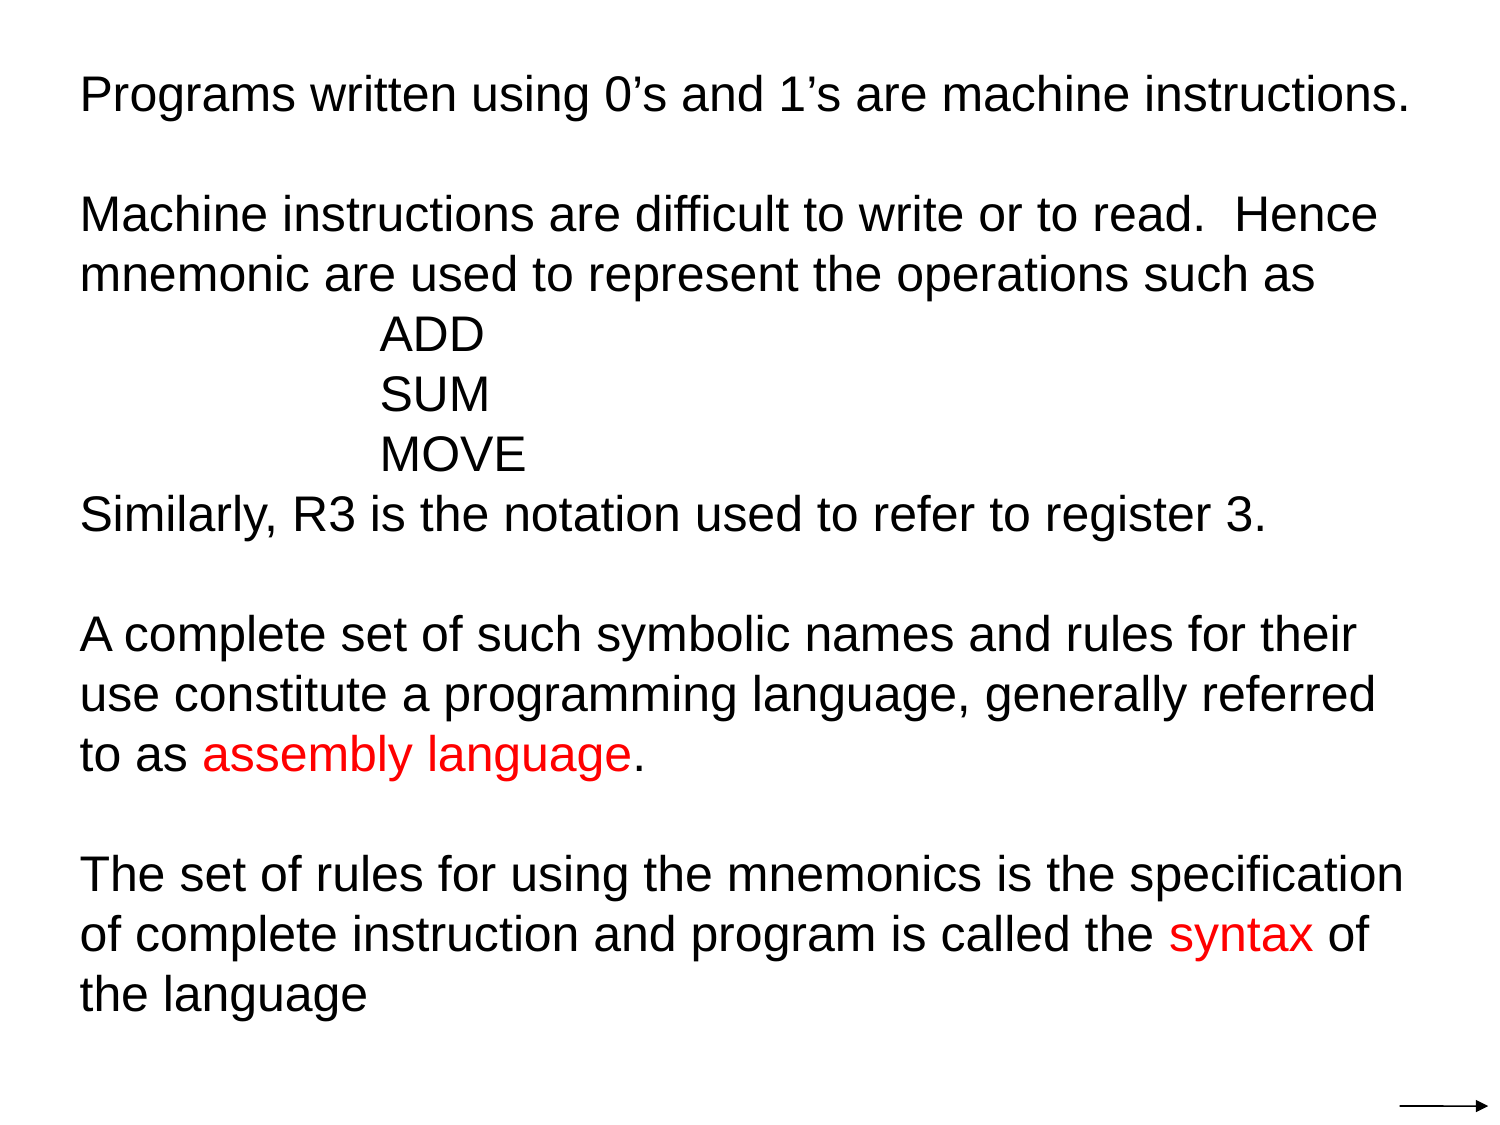

Programs written using 0’s and 1’s are machine instructions.

Machine instructions are difficult to write or to read.  Hence mnemonic are used to represent the operations such as
		ADD
		SUM
		MOVE
Similarly, R3 is the notation used to refer to register 3.

A complete set of such symbolic names and rules for their use constitute a programming language, generally referred to as assembly language.

The set of rules for using the mnemonics is the specification of complete instruction and program is called the syntax of the language